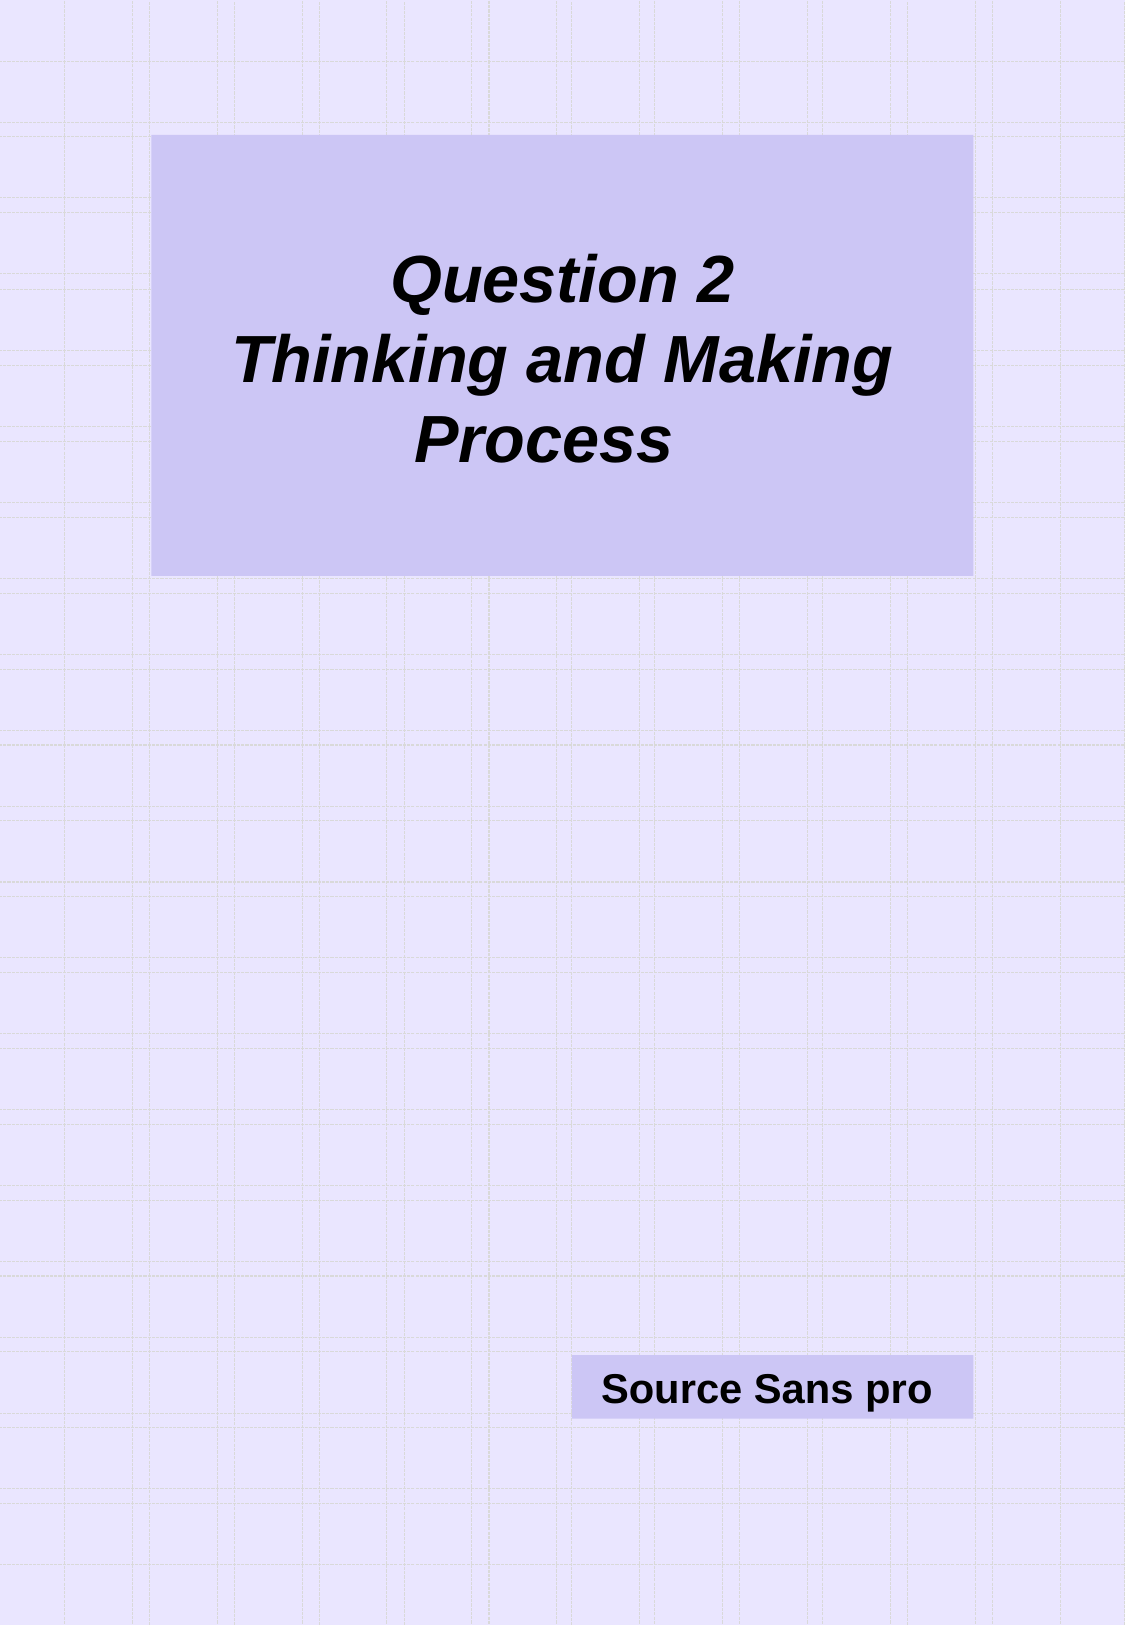

Question 2
Thinking and Making Process
Source Sans pro